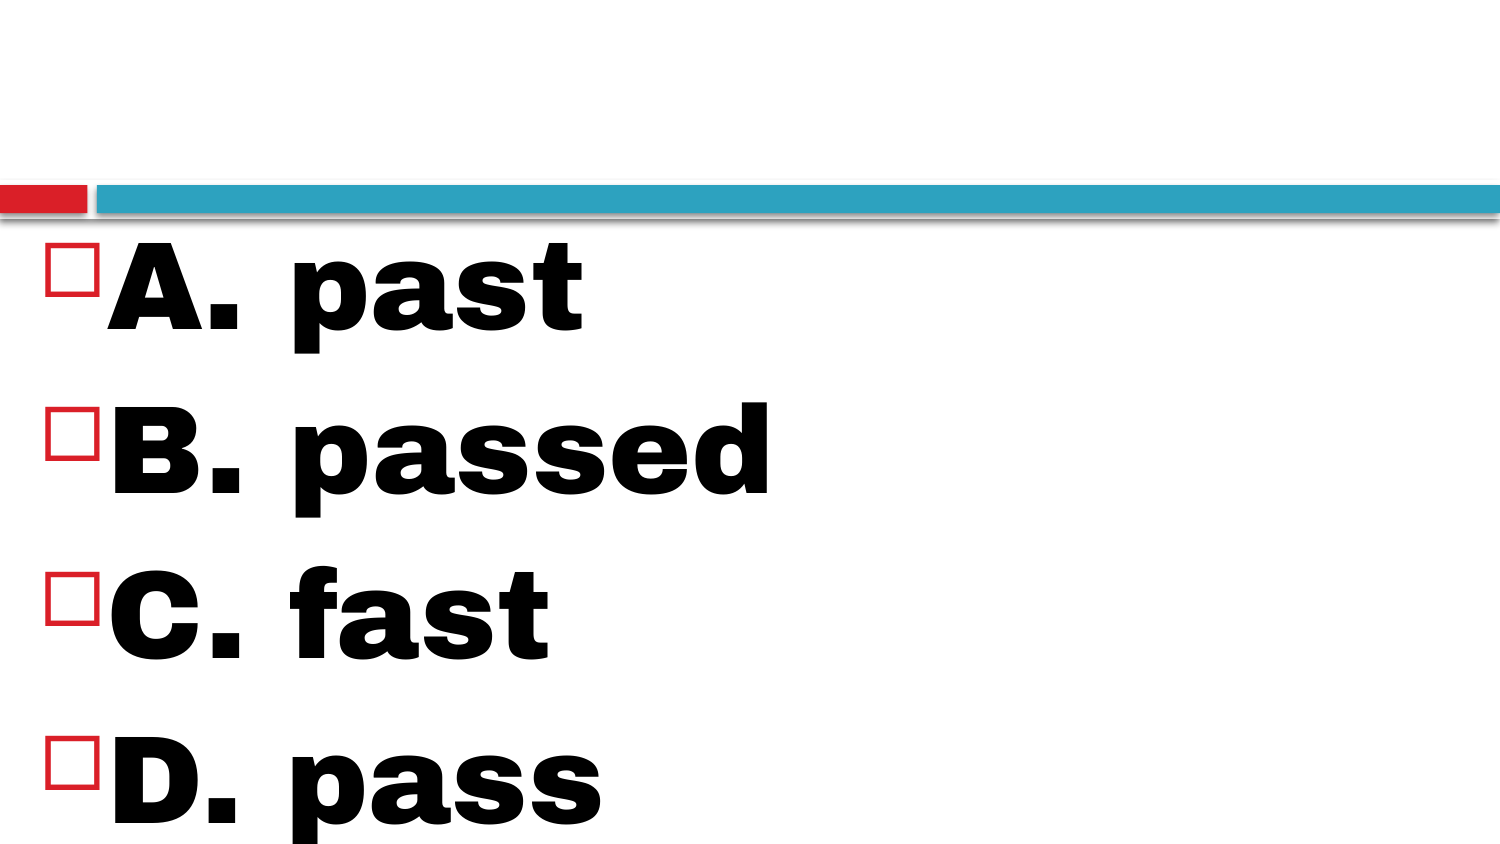

#
A. past
B. passed
C. fast
D. pass